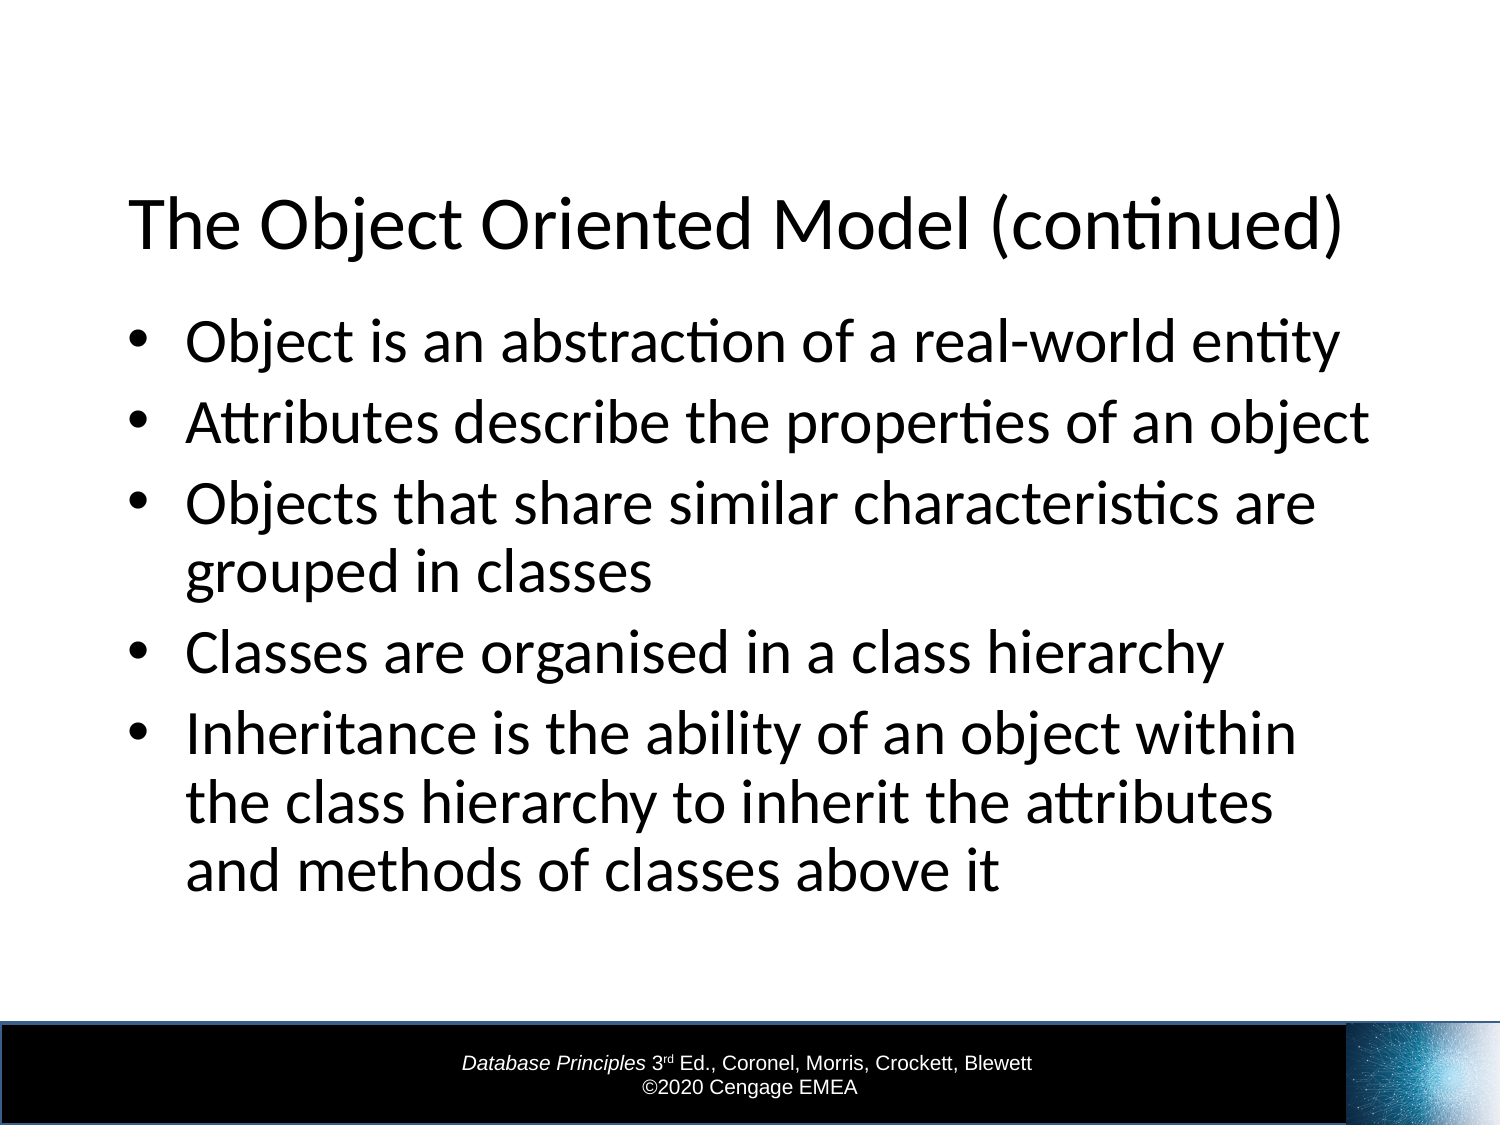

# The Object Oriented Model (continued)
Object is an abstraction of a real-world entity
Attributes describe the properties of an object
Objects that share similar characteristics are grouped in classes
Classes are organised in a class hierarchy
Inheritance is the ability of an object within the class hierarchy to inherit the attributes and methods of classes above it